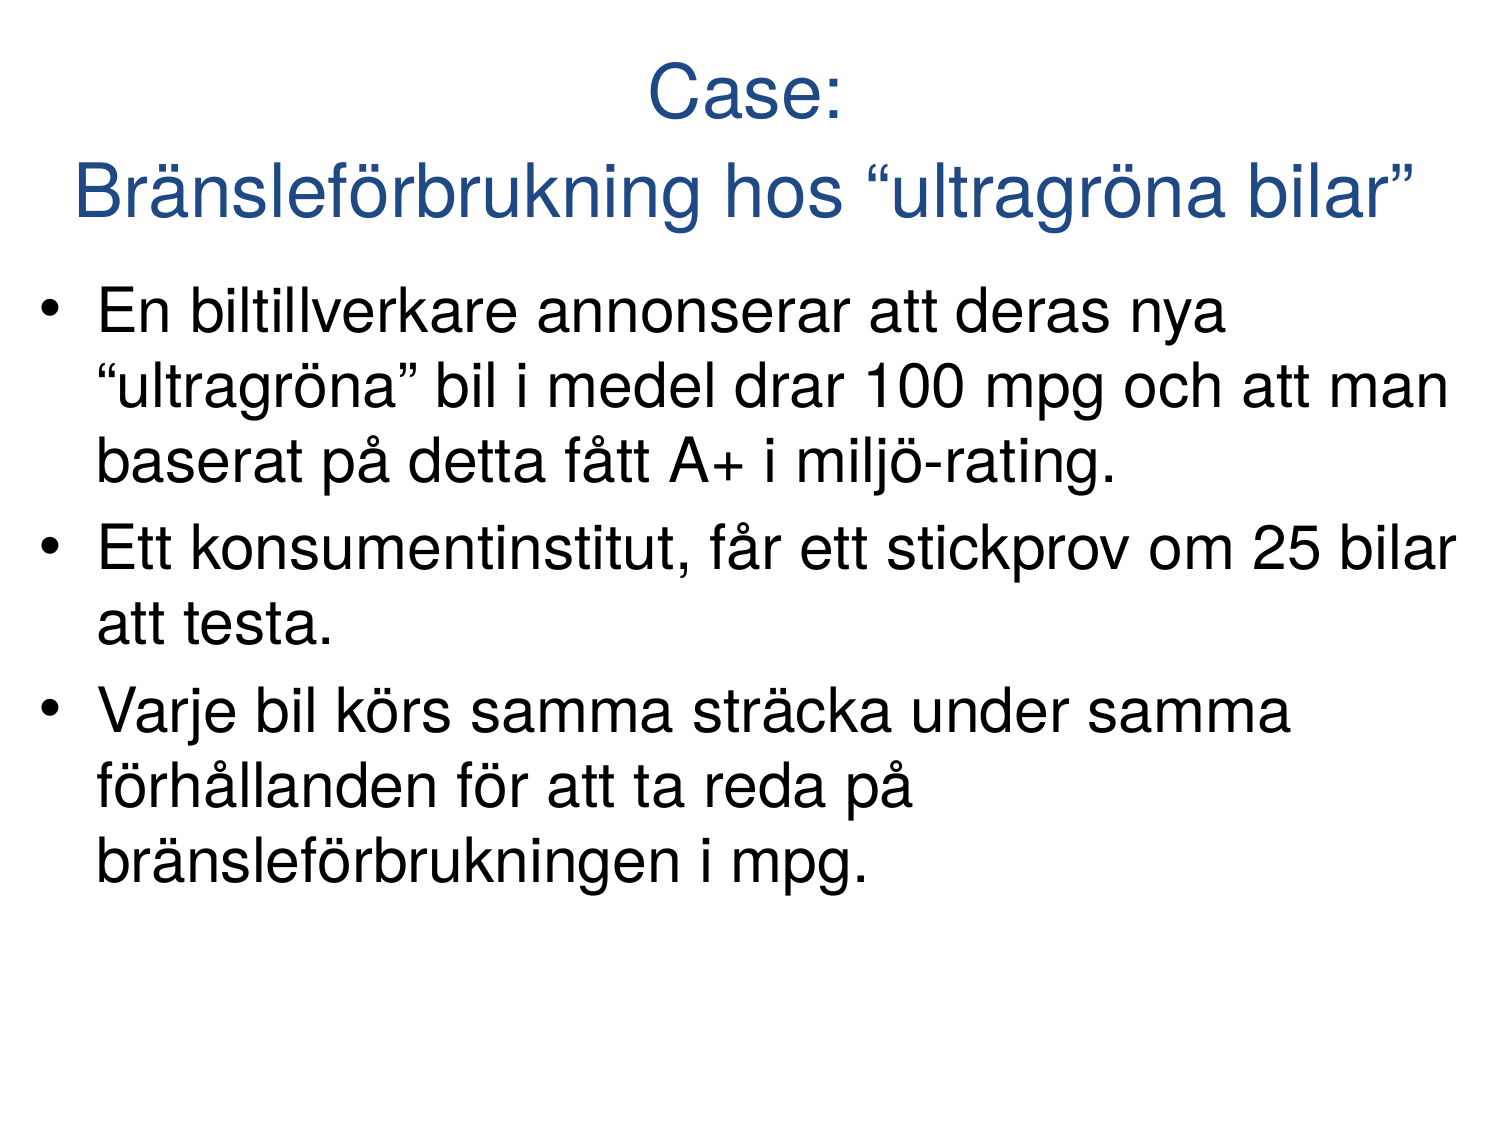

# Case: Bränsleförbrukning hos “ultragröna bilar”
En biltillverkare annonserar att deras nya “ultragröna” bil i medel drar 100 mpg och att man baserat på detta fått A+ i miljö-rating.
Ett konsumentinstitut, får ett stickprov om 25 bilar att testa.
Varje bil körs samma sträcka under samma förhållanden för att ta reda på bränsleförbrukningen i mpg.